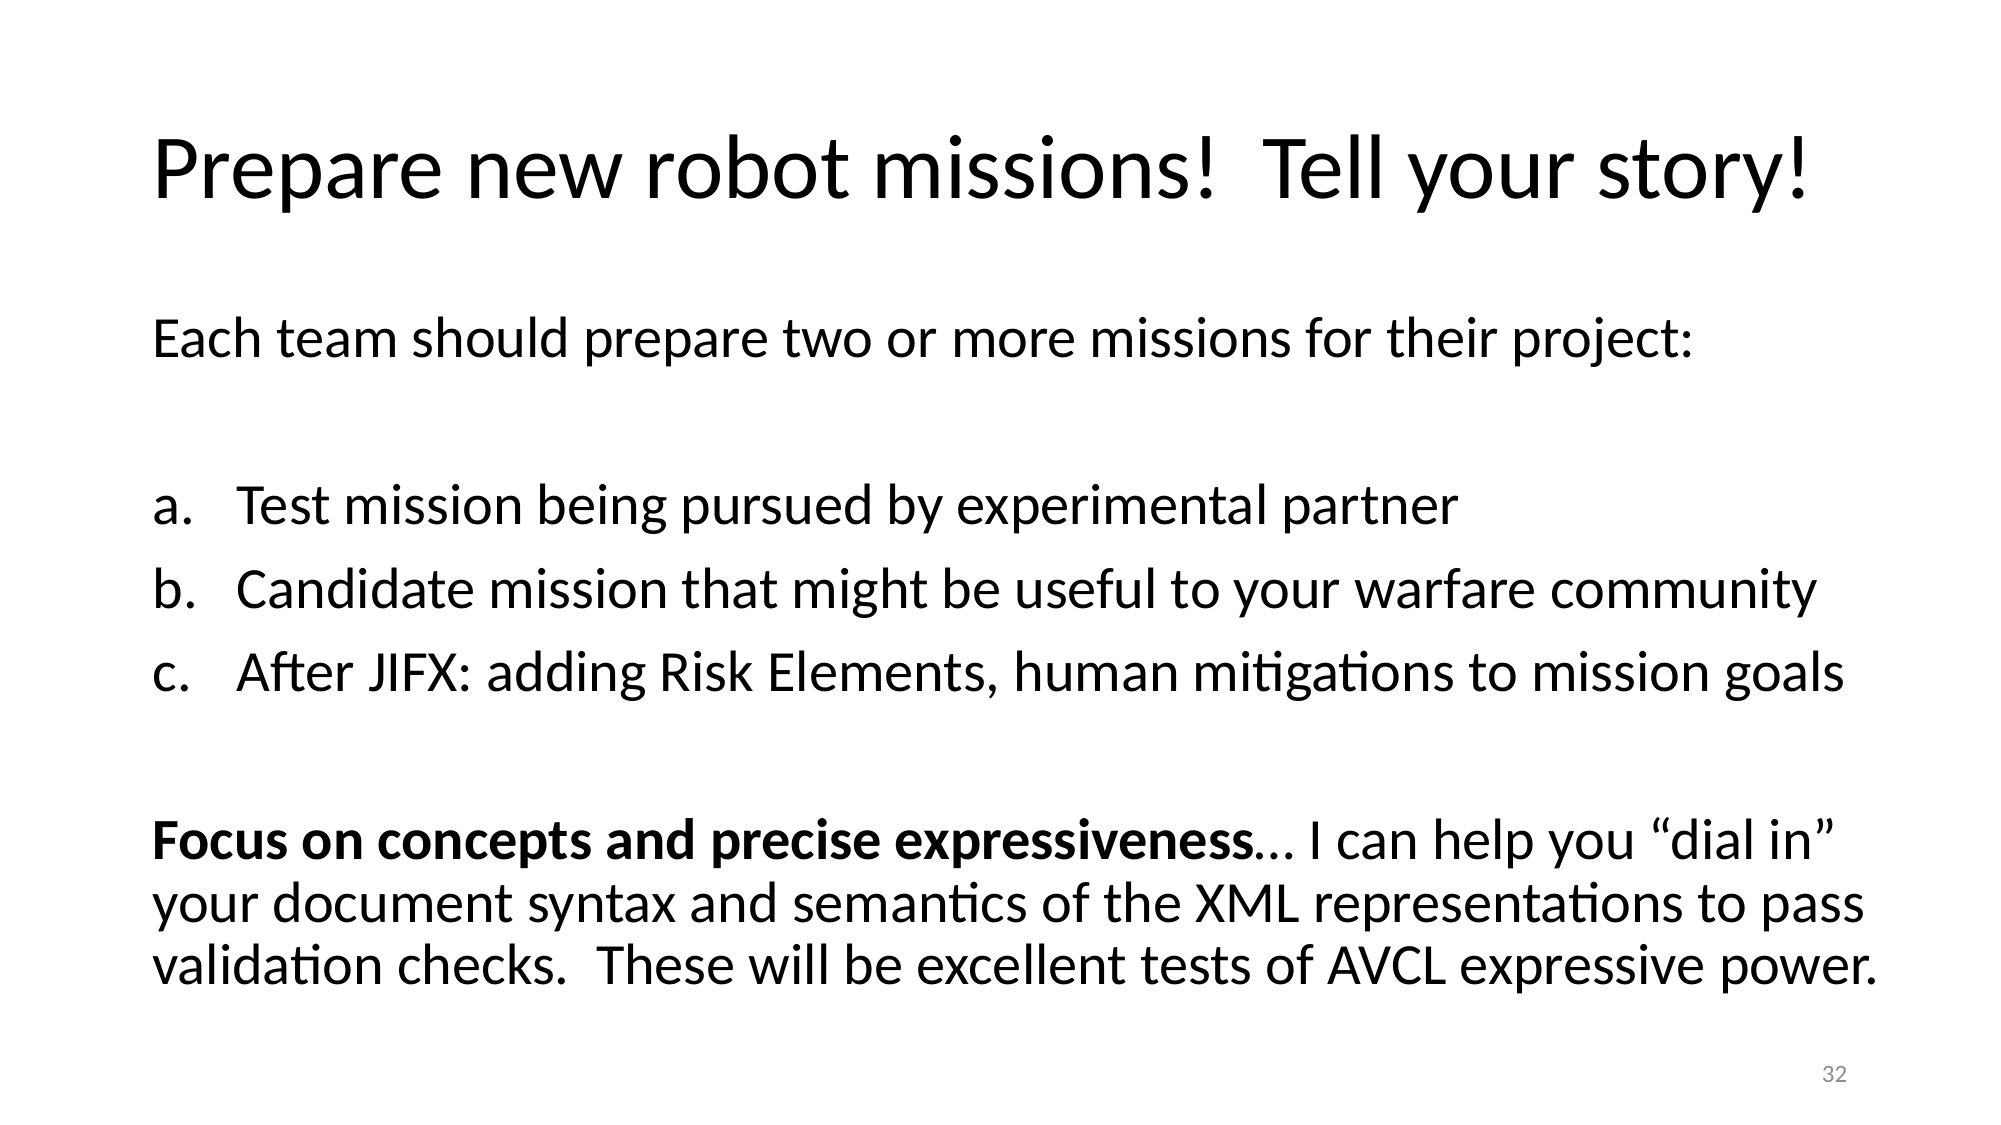

# Prepare new robot missions!  Tell your story!
Each team should prepare two or more missions for their project:

Test mission being pursued by experimental partner
Candidate mission that might be useful to your warfare community
After JIFX: adding Risk Elements, human mitigations to mission goals

Focus on concepts and precise expressiveness… I can help you “dial in” your document syntax and semantics of the XML representations to pass validation checks.  These will be excellent tests of AVCL expressive power.

32